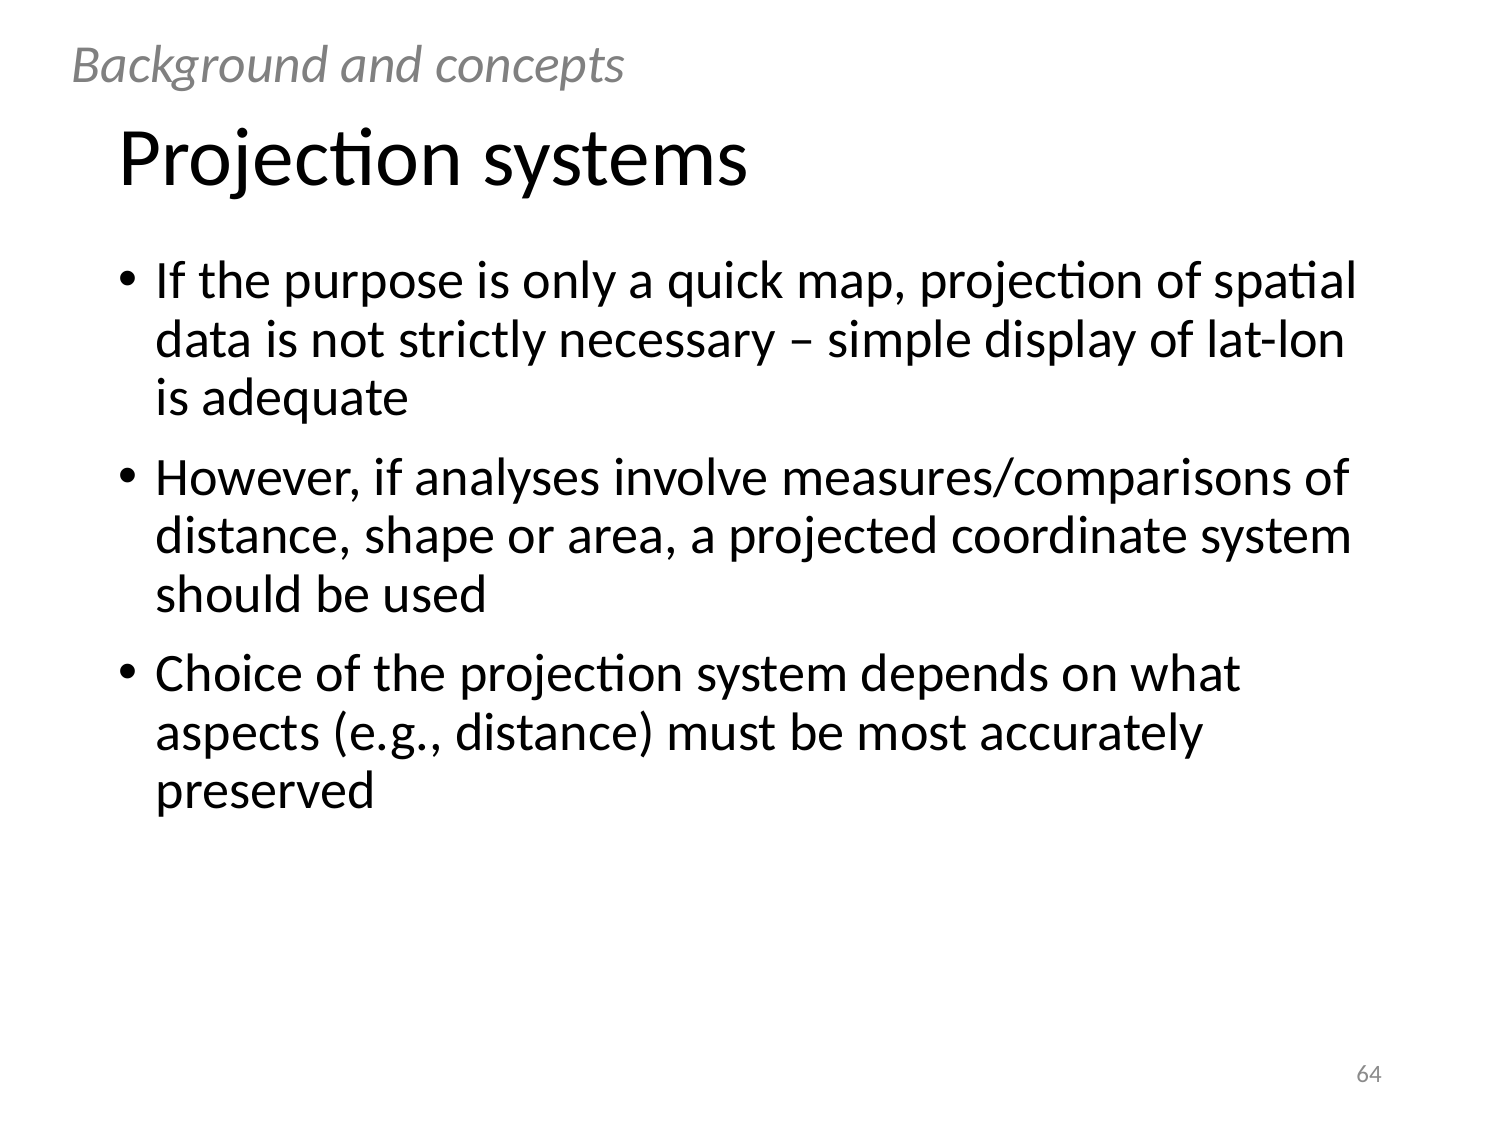

Background and concepts
# Projection systems
If the purpose is only a quick map, projection of spatial data is not strictly necessary – simple display of lat-lon is adequate
However, if analyses involve measures/comparisons of distance, shape or area, a projected coordinate system should be used
Choice of the projection system depends on what aspects (e.g., distance) must be most accurately preserved
64